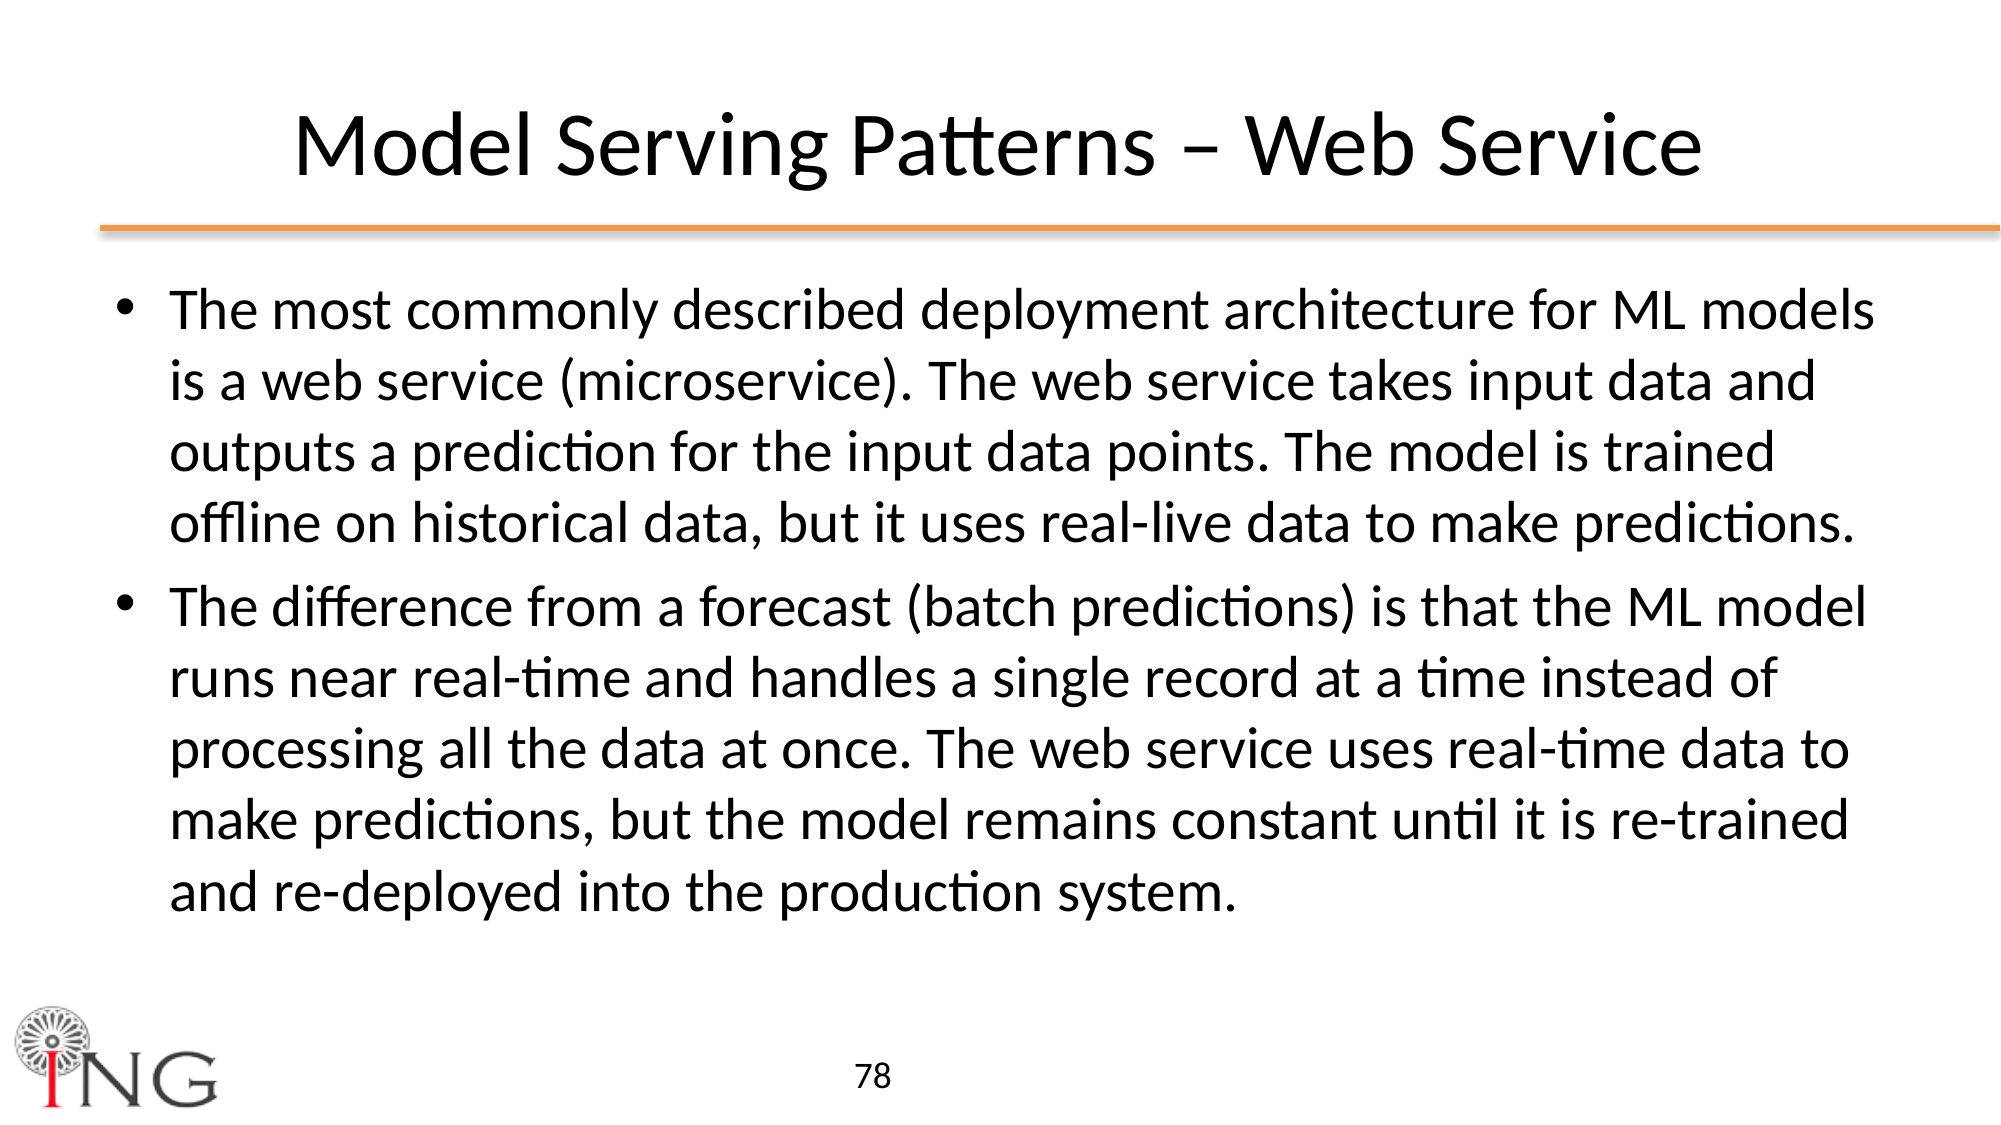

# Model Serving Patterns – Web Service
The most commonly described deployment architecture for ML models is a web service (microservice). The web service takes input data and outputs a prediction for the input data points. The model is trained offline on historical data, but it uses real-live data to make predictions.
The difference from a forecast (batch predictions) is that the ML model runs near real-time and handles a single record at a time instead of processing all the data at once. The web service uses real-time data to make predictions, but the model remains constant until it is re-trained and re-deployed into the production system.
78